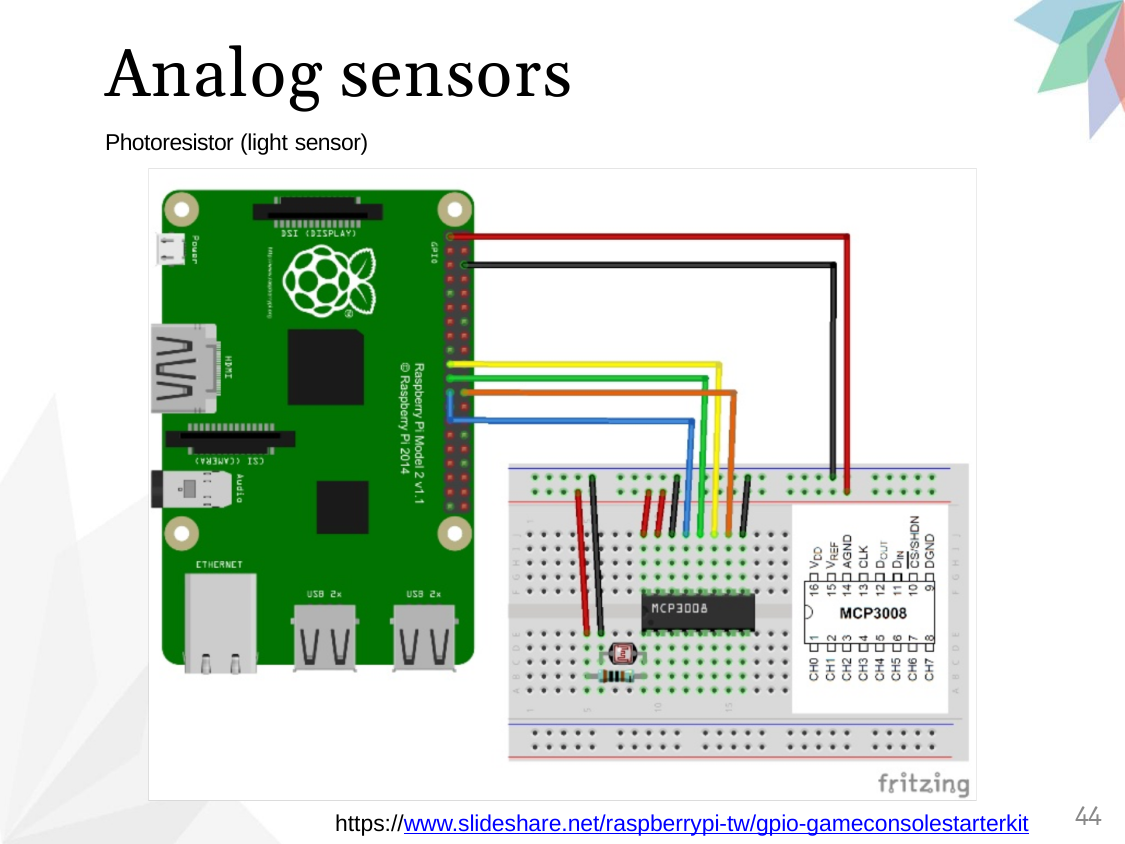

Analog sensors
Photoresistor (light sensor)

44
https://www.slideshare.net/raspberrypi-tw/gpio-gameconsolestarterkit